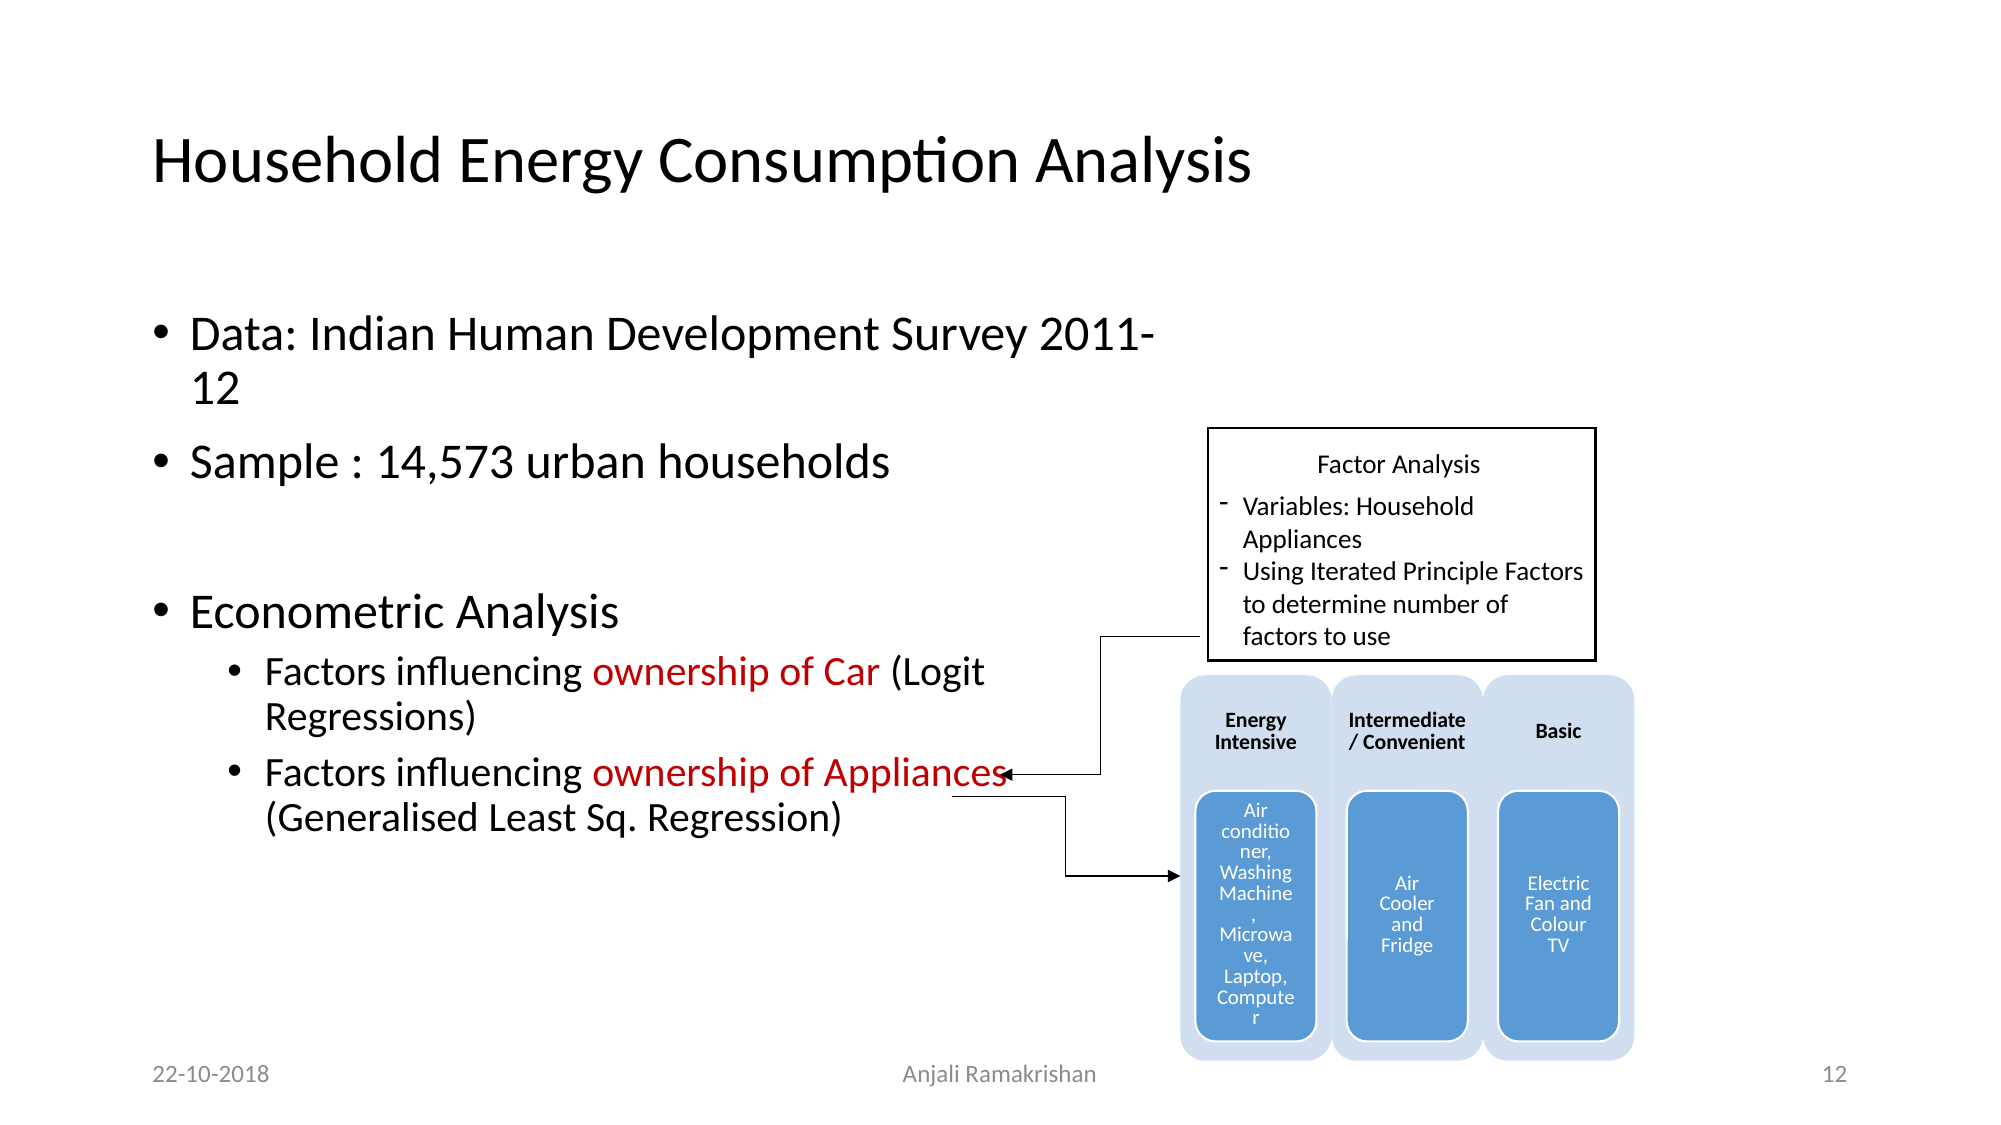

# Household Energy Consumption Analysis
Data: Indian Human Development Survey 2011-12
Sample : 14,573 urban households

Econometric Analysis
Factors influencing ownership of Car (Logit Regressions)
Factors influencing ownership of Appliances (Generalised Least Sq. Regression)

Factor Analysis
Variables: Household Appliances
Using Iterated Principle Factors to determine number of factors to use

Energy Intensive
Air conditioner, Washing Machine,
Microwave, Laptop, Computer
Intermediate/ Convenient
Air Cooler and Fridge
Basic
Electric Fan and Colour TV
22-10-2018
Anjali Ramakrishan
12